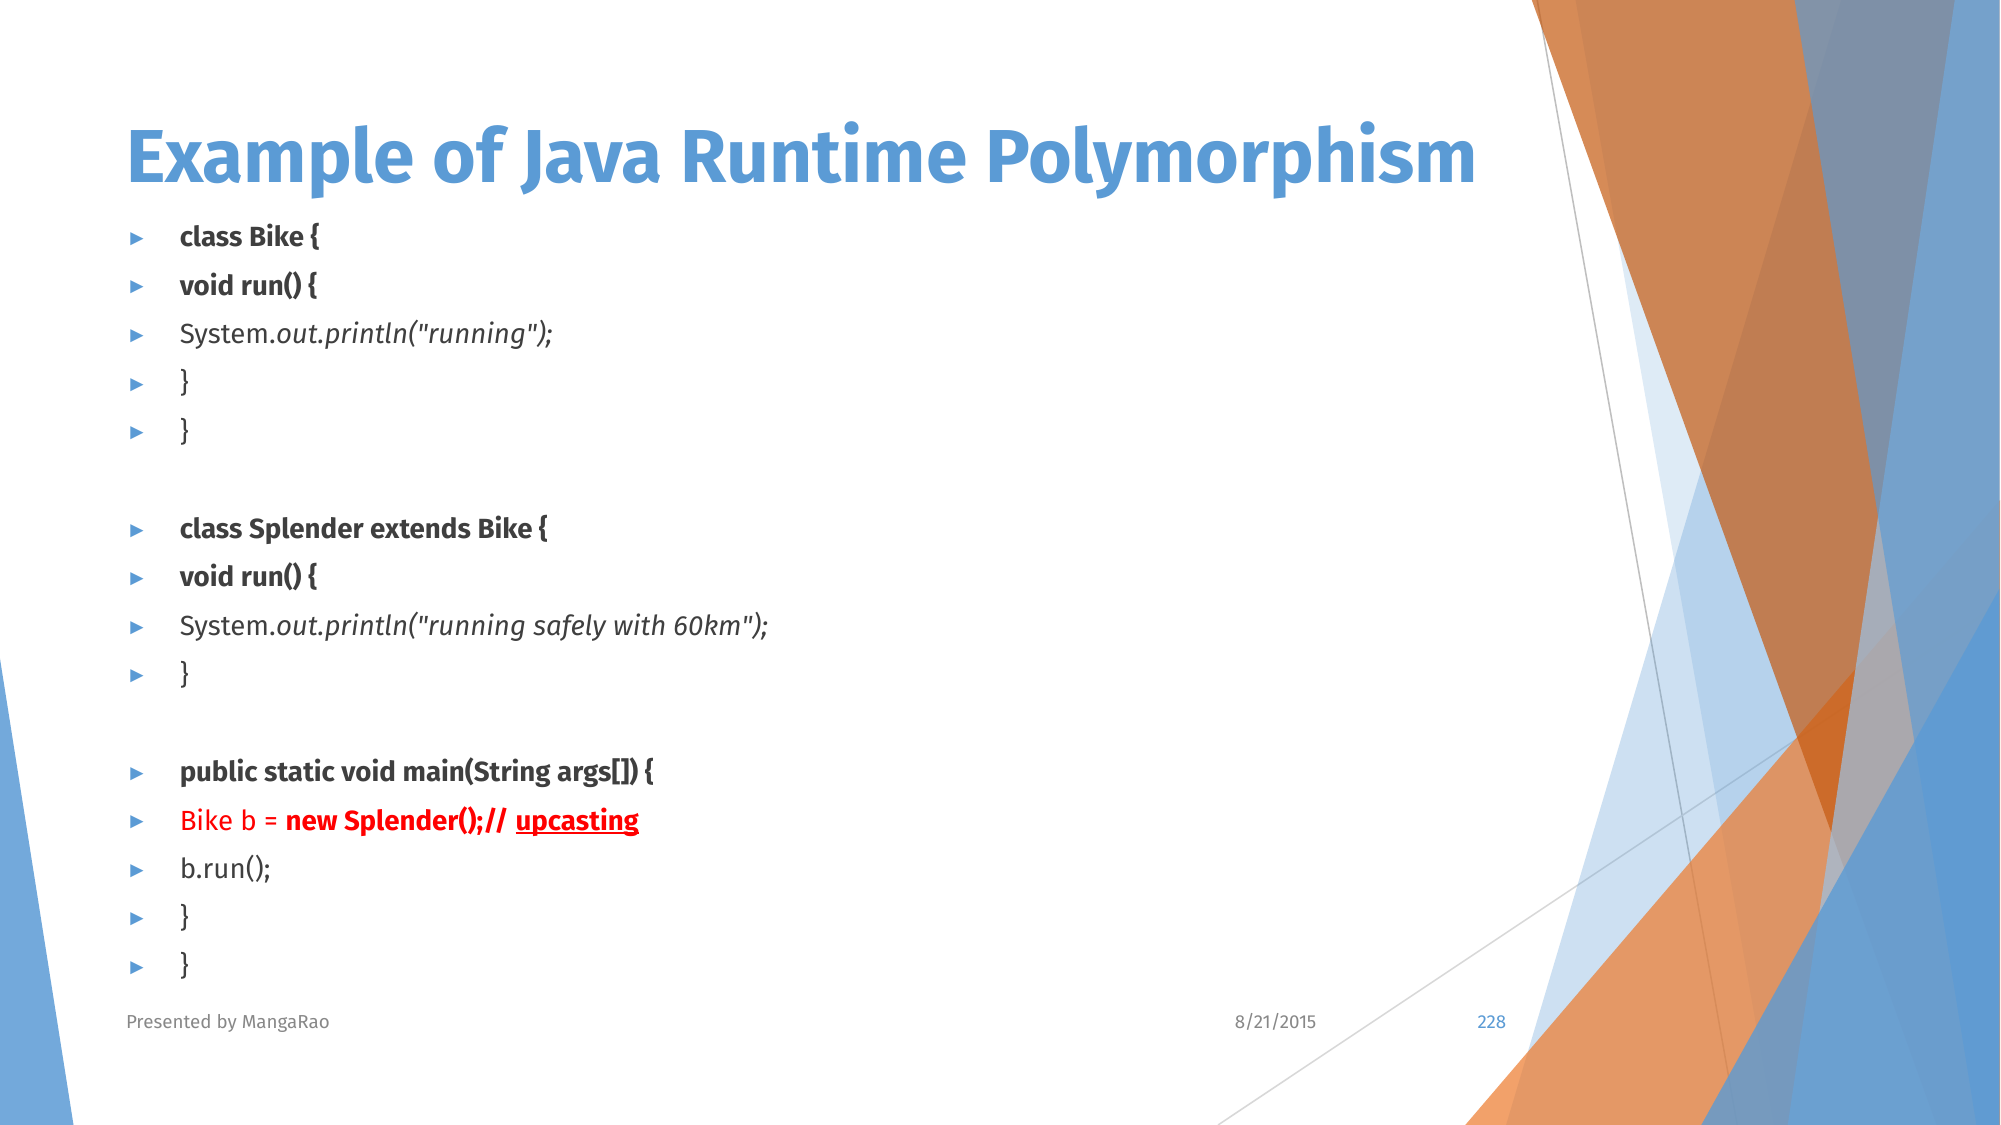

# Example of Java Runtime Polymorphism
class Bike {
void run() {
System.out.println("running");
}
}

class Splender extends Bike {
void run() {
System.out.println("running safely with 60km");
}

public static void main(String args[]) {
Bike b = new Splender();// upcasting
b.run();
}
}
Presented by MangaRao
8/21/2015
228